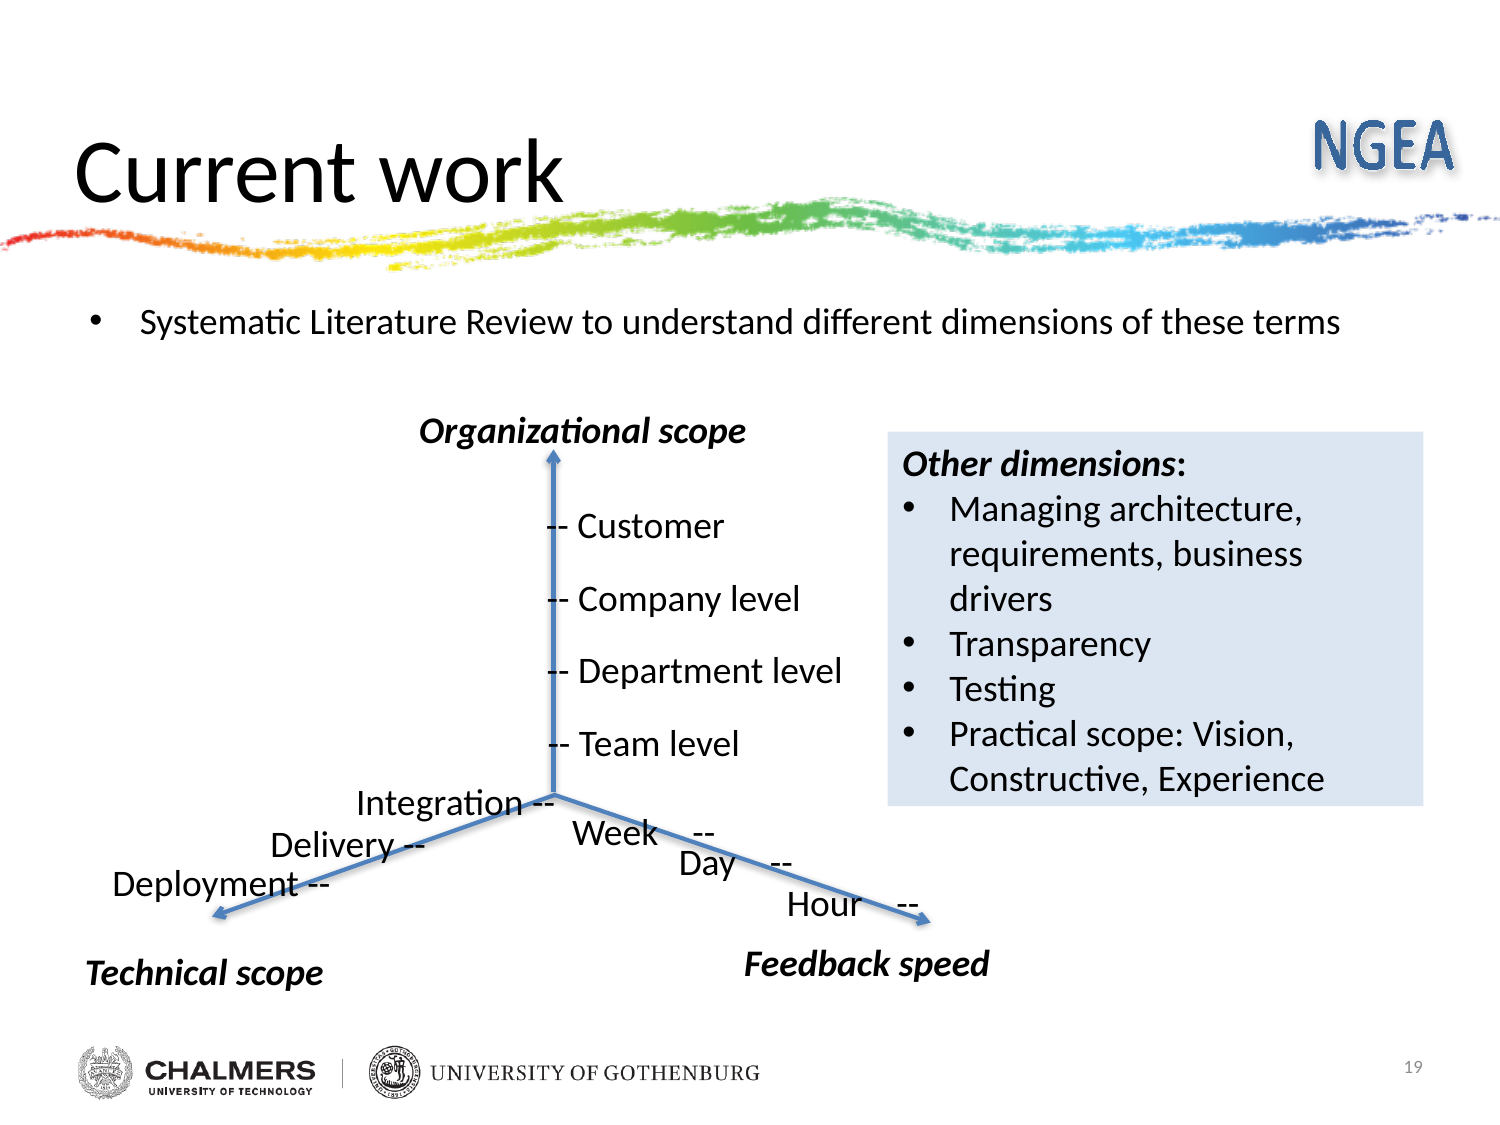

# Current work
Systematic Literature Review to understand different dimensions of these terms
Organizational scope
Other dimensions:
Managing architecture, requirements, business drivers
Transparency
Testing
Practical scope: Vision, Constructive, Experience
-- Customer
-- Company level
-- Department level
-- Team level
Integration --
Week    --
Delivery --
Day    --
Deployment --
Hour    --
Feedback speed
Technical scope
19